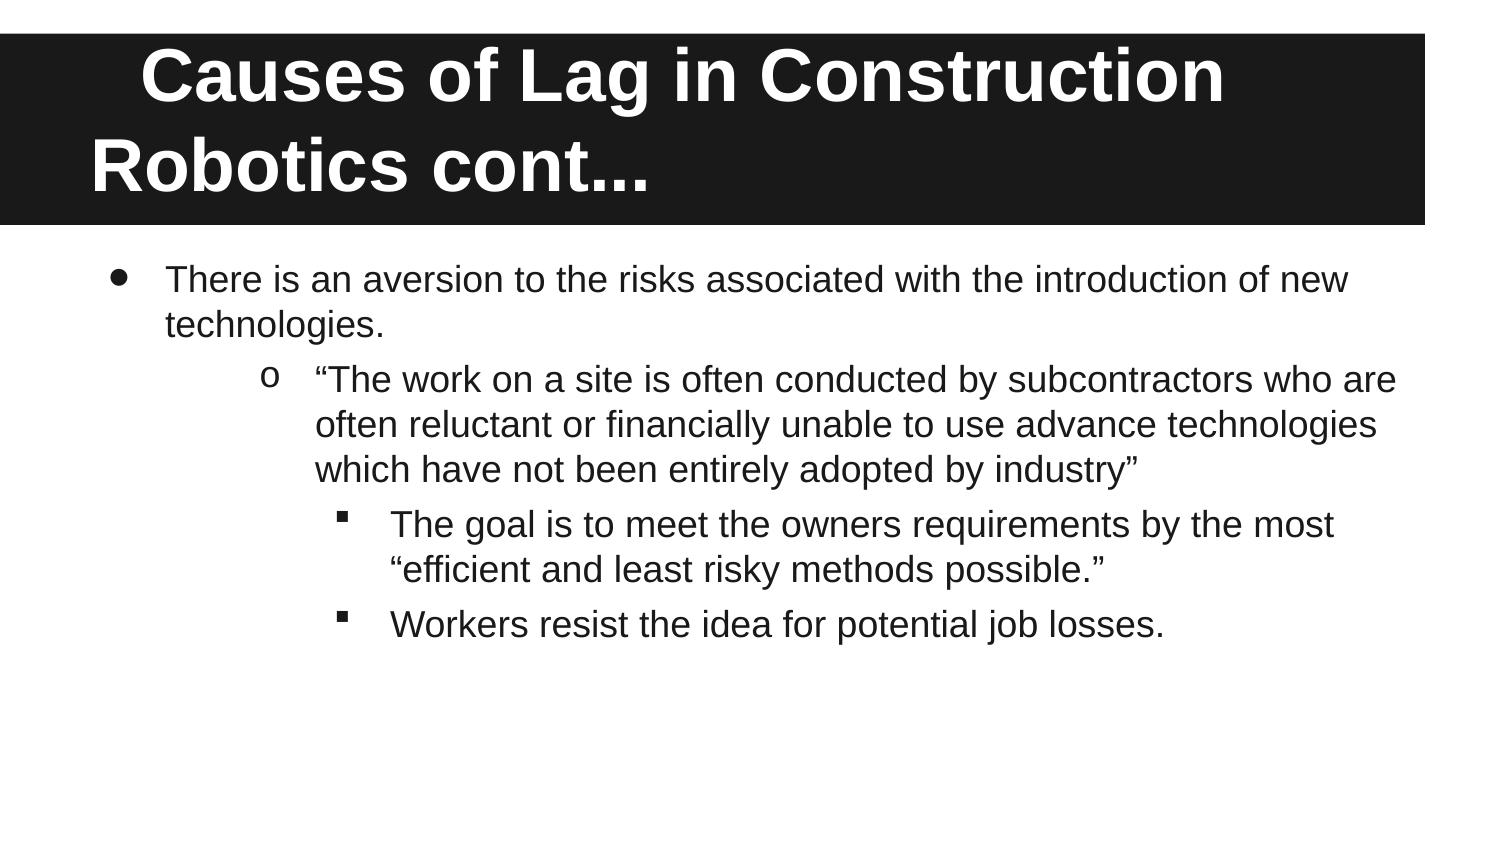

# Causes of Lag in Construction Robotics cont...
There is an aversion to the risks associated with the introduction of new technologies.
“The work on a site is often conducted by subcontractors who are often reluctant or financially unable to use advance technologies which have not been entirely adopted by industry”
The goal is to meet the owners requirements by the most “efficient and least risky methods possible.”
Workers resist the idea for potential job losses.